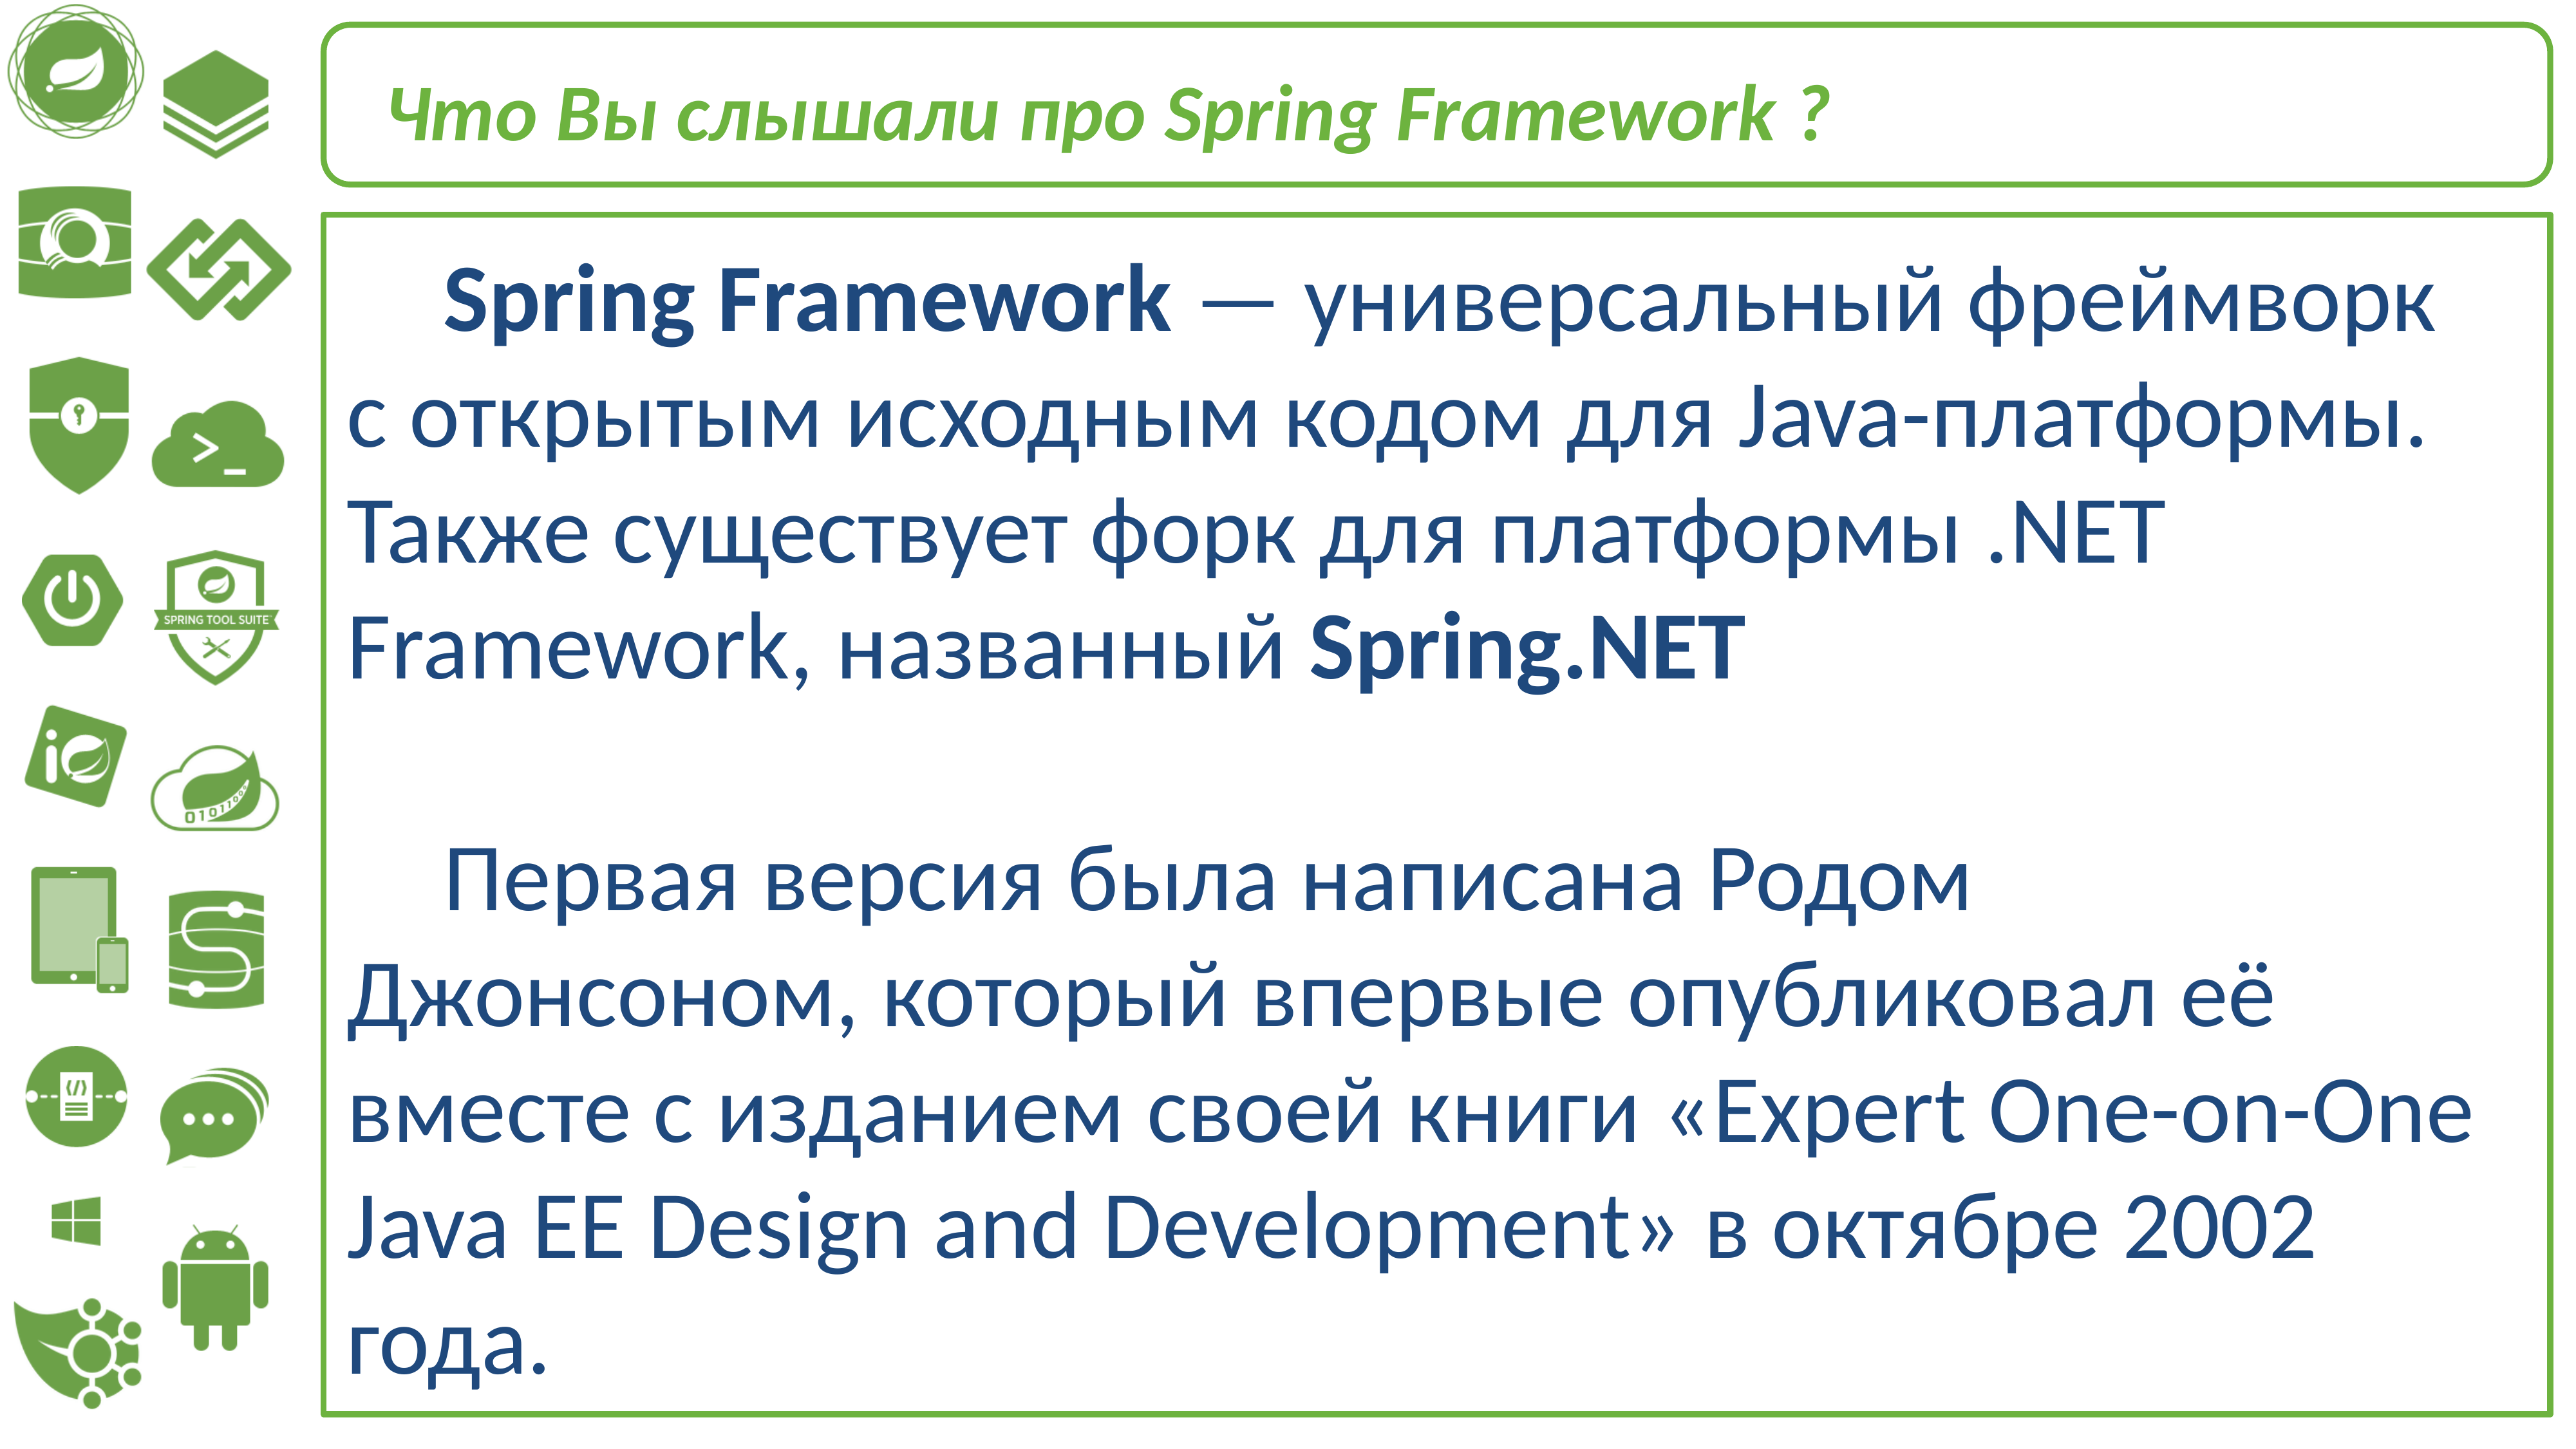

Что Вы слышали про Spring Framework ?
	Spring Framework — универсальный фреймворк с открытым исходным кодом для Java-платформы. Также существует форк для платформы .NET Framework, названный Spring.NET

	Первая версия была написана Родом Джонсоном, который впервые опубликовал её вместе с изданием своей книги «Expert One-on-One Java EE Design and Development» в октябре 2002 года.